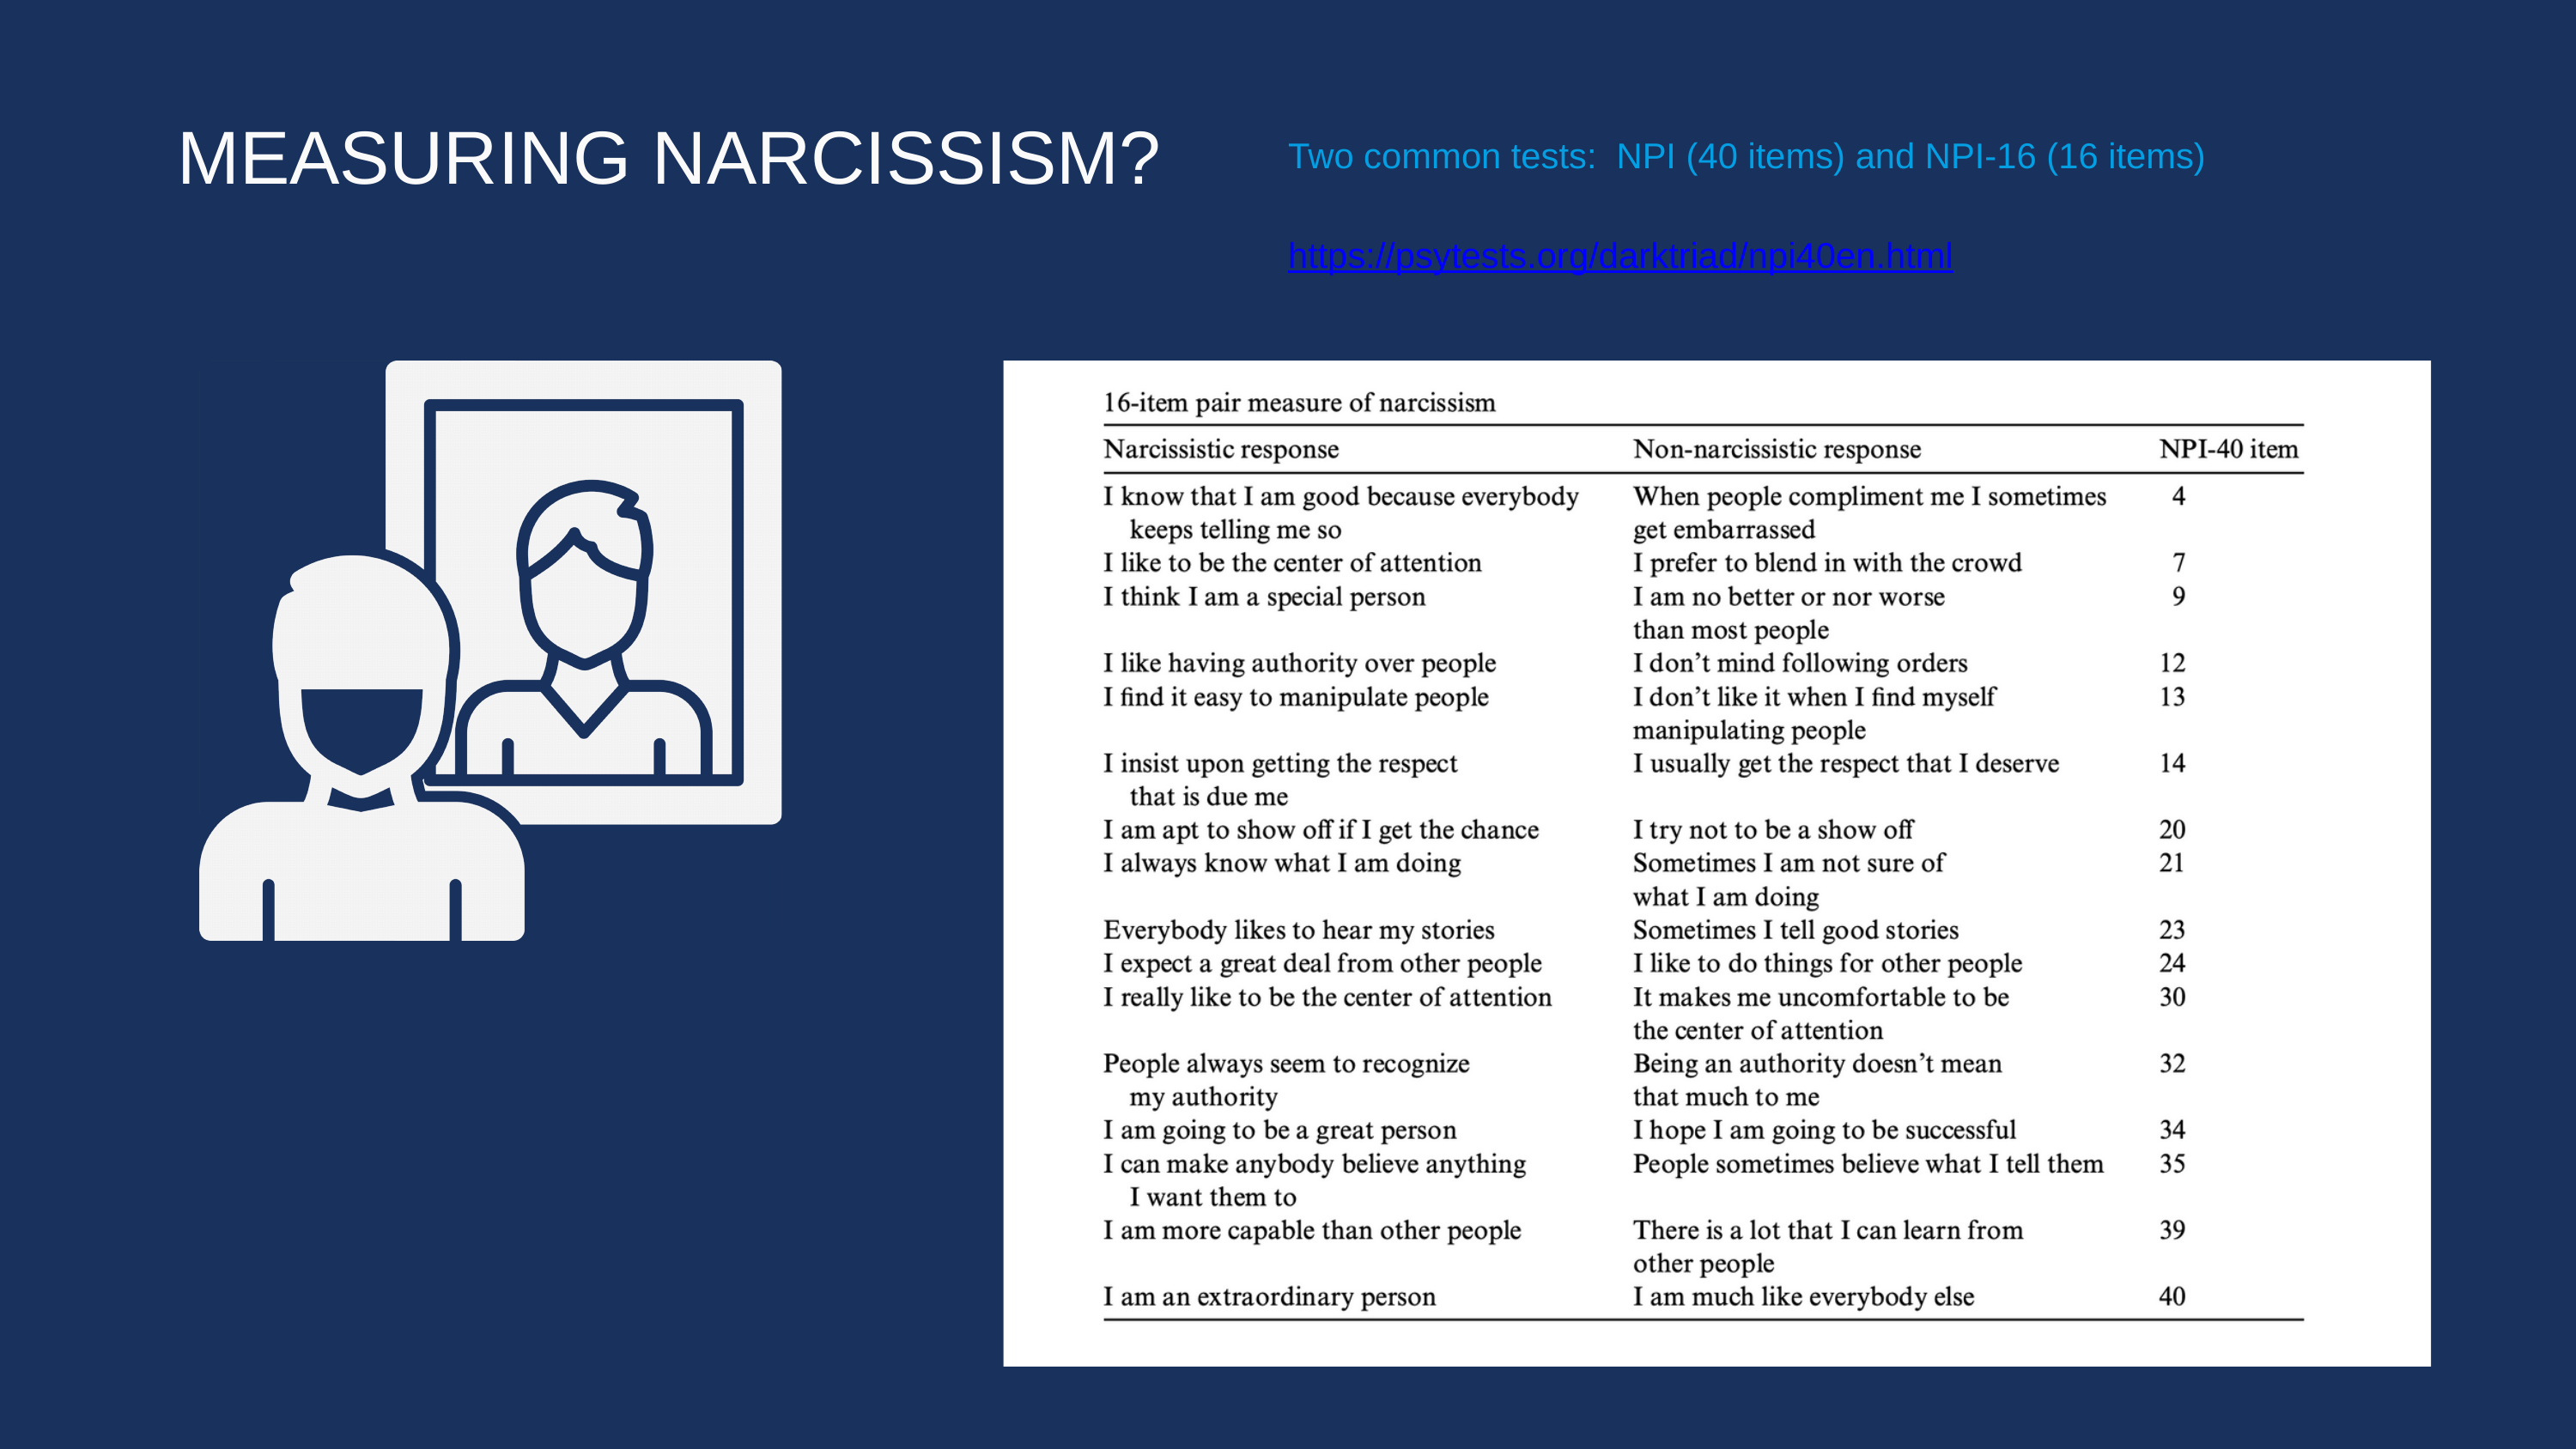

MEASURING NARCISSISM?
Two common tests:  NPI (40 items) and NPI-16 (16 items)

https://psytests.org/darktriad/npi40en.html